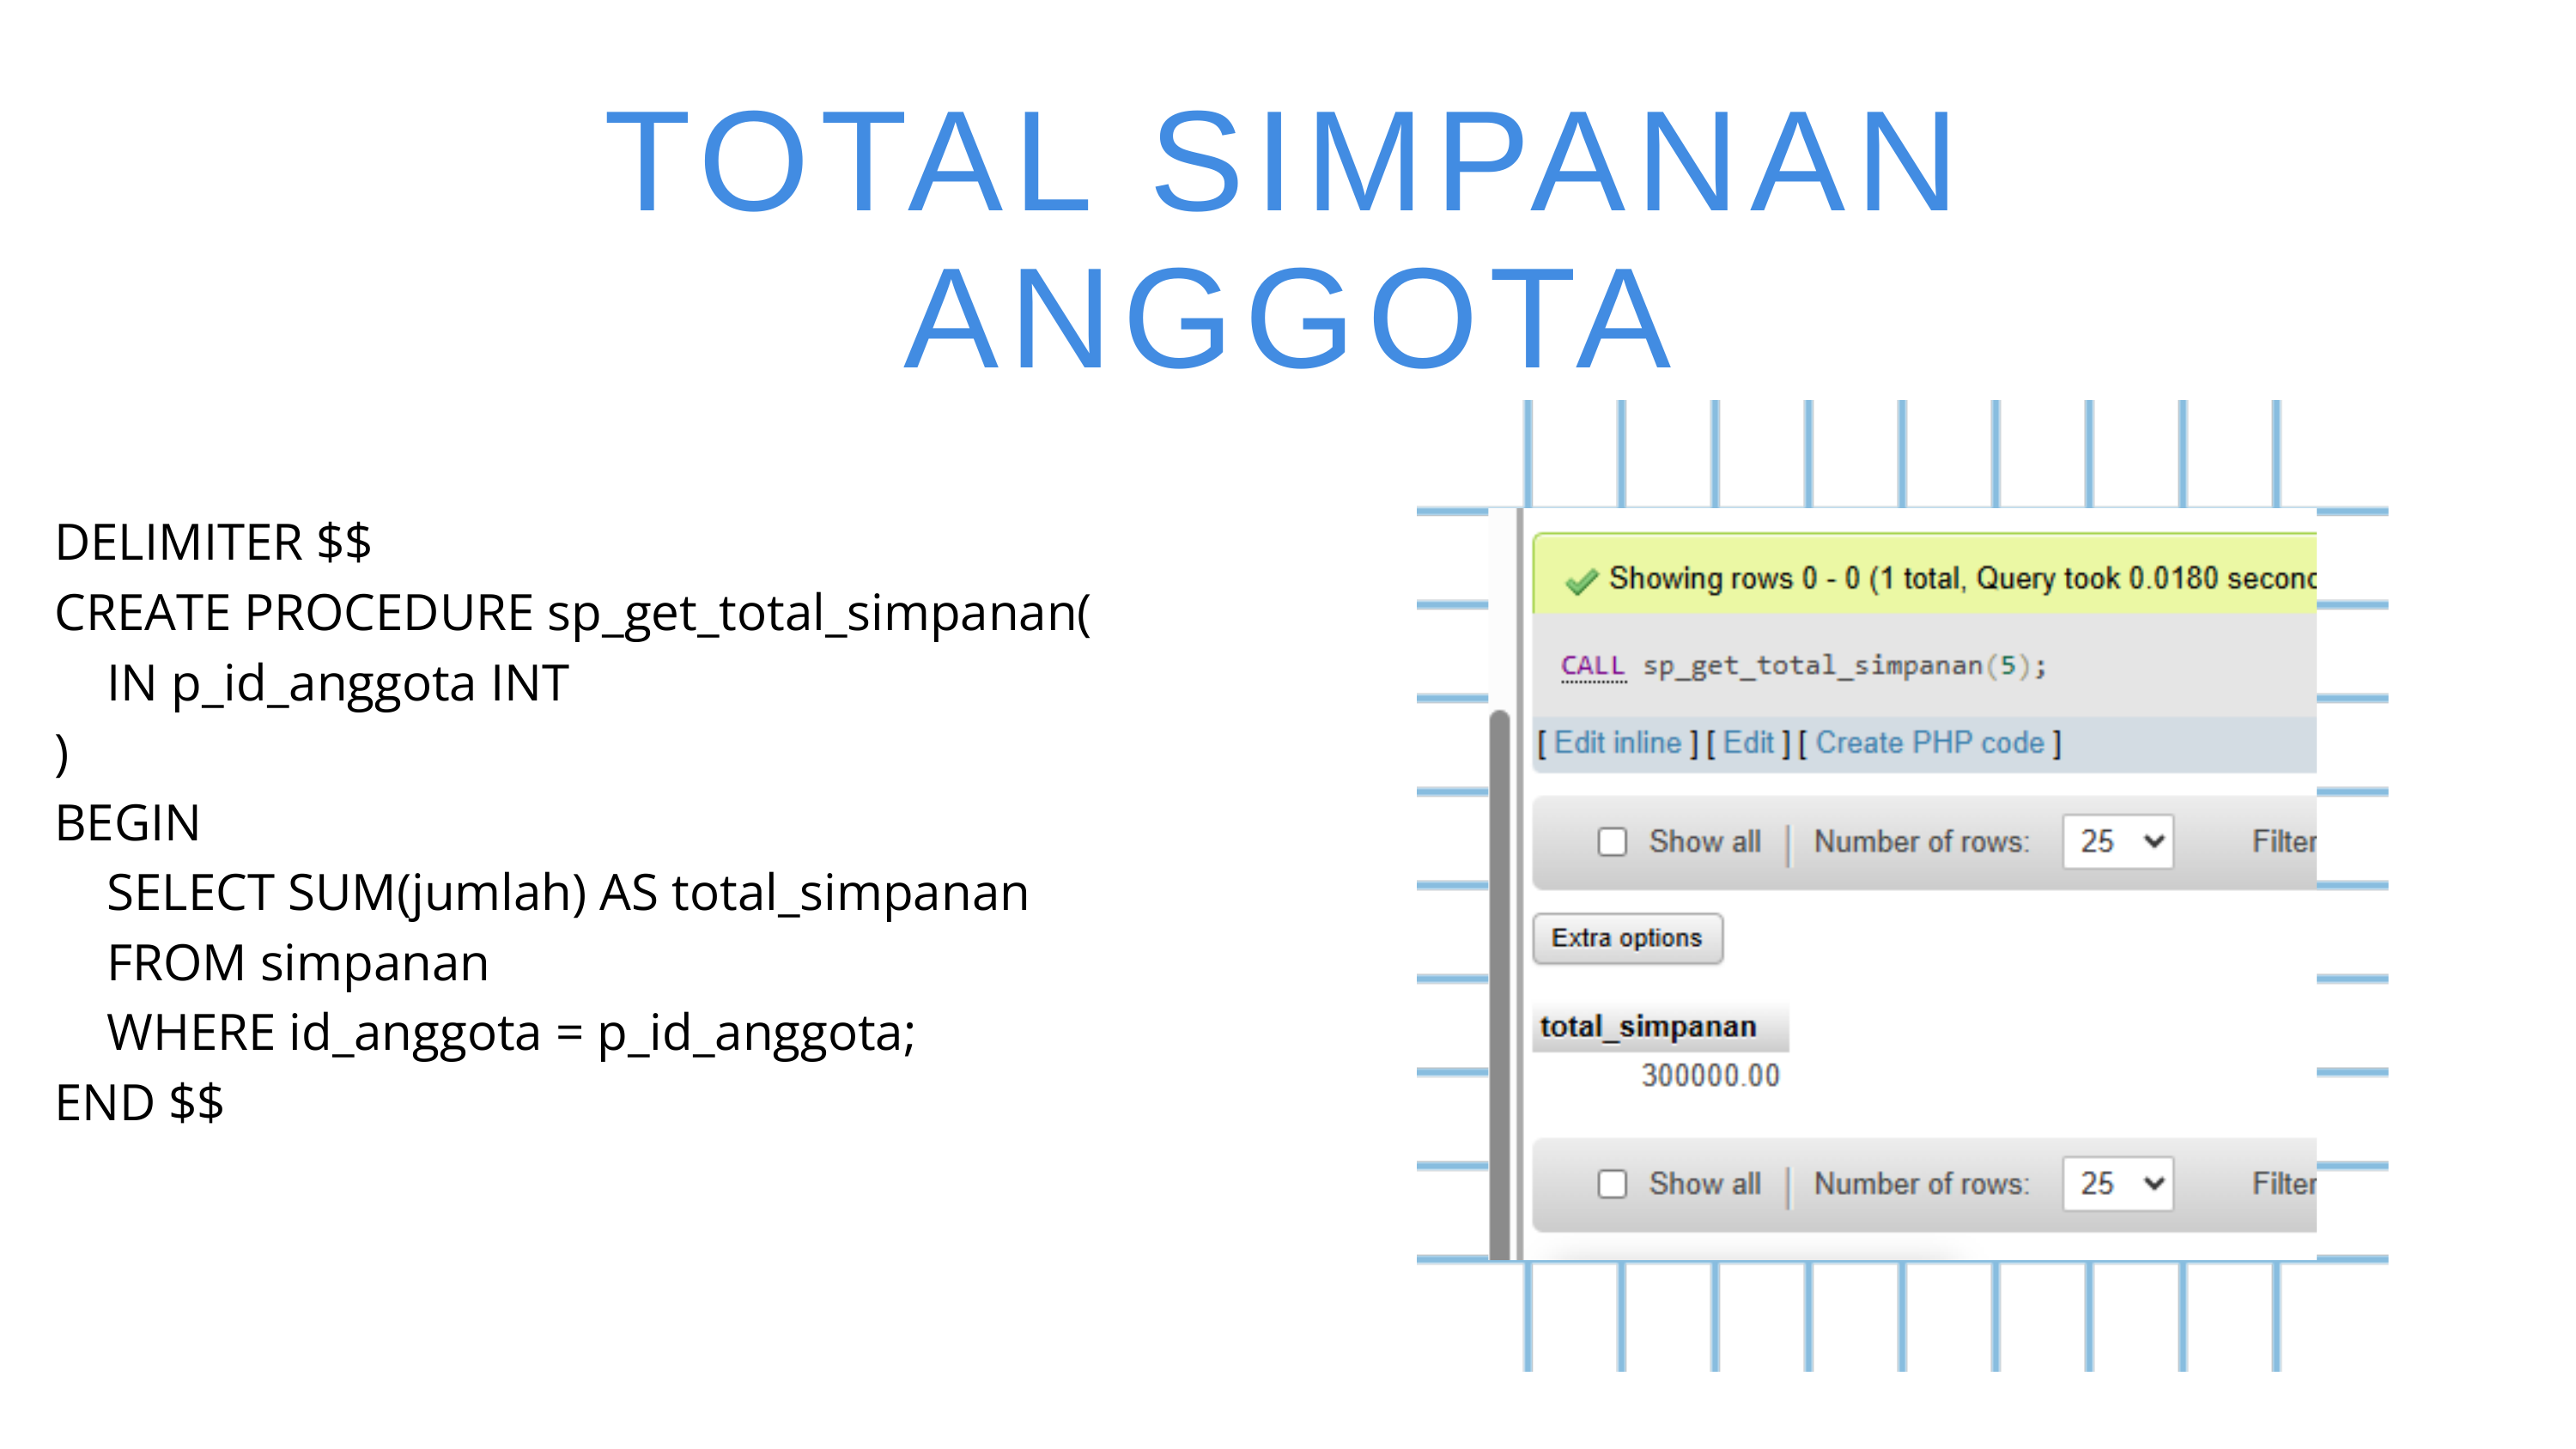

TOTAL SIMPANAN ANGGOTA

DELIMITER $$
CREATE PROCEDURE sp_get_total_simpanan(
    IN p_id_anggota INT
)
BEGIN
    SELECT SUM(jumlah) AS total_simpanan
    FROM simpanan
    WHERE id_anggota = p_id_anggota;
END $$